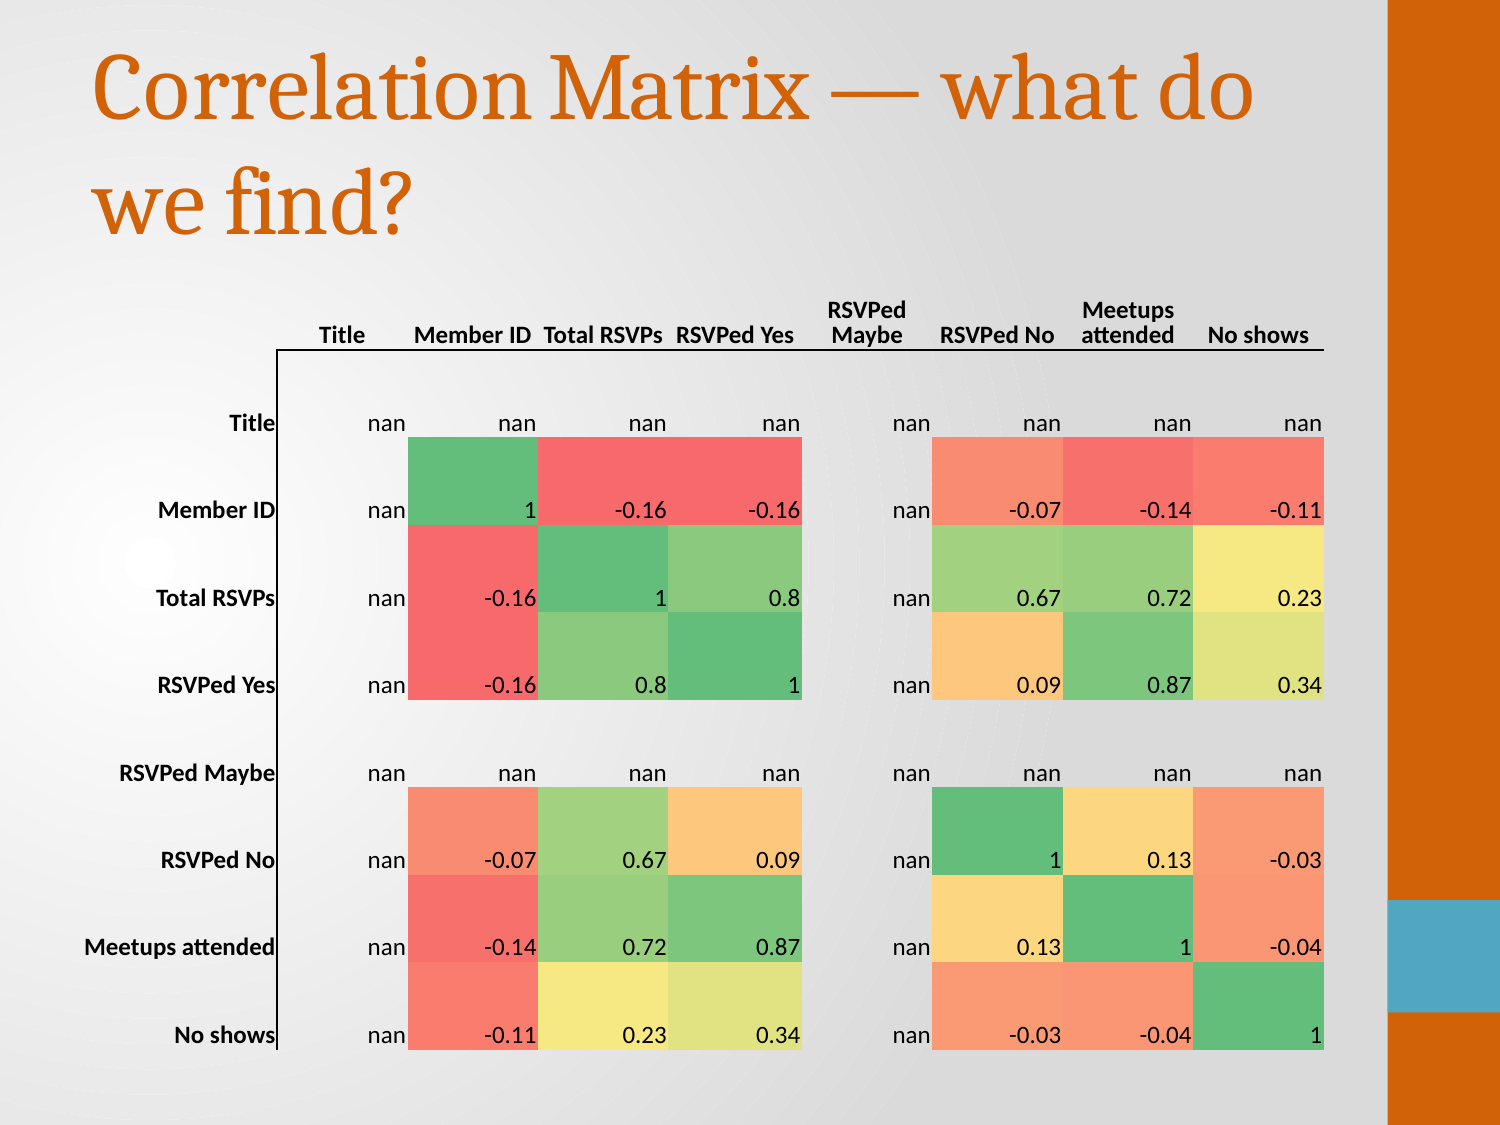

# Correlation Matrix — what do we find?
|  | Title | Member ID | Total RSVPs | RSVPed Yes | RSVPed Maybe | RSVPed No | Meetups attended | No shows |
| --- | --- | --- | --- | --- | --- | --- | --- | --- |
| Title | nan | nan | nan | nan | nan | nan | nan | nan |
| Member ID | nan | 1 | -0.16 | -0.16 | nan | -0.07 | -0.14 | -0.11 |
| Total RSVPs | nan | -0.16 | 1 | 0.8 | nan | 0.67 | 0.72 | 0.23 |
| RSVPed Yes | nan | -0.16 | 0.8 | 1 | nan | 0.09 | 0.87 | 0.34 |
| RSVPed Maybe | nan | nan | nan | nan | nan | nan | nan | nan |
| RSVPed No | nan | -0.07 | 0.67 | 0.09 | nan | 1 | 0.13 | -0.03 |
| Meetups attended | nan | -0.14 | 0.72 | 0.87 | nan | 0.13 | 1 | -0.04 |
| No shows | nan | -0.11 | 0.23 | 0.34 | nan | -0.03 | -0.04 | 1 |